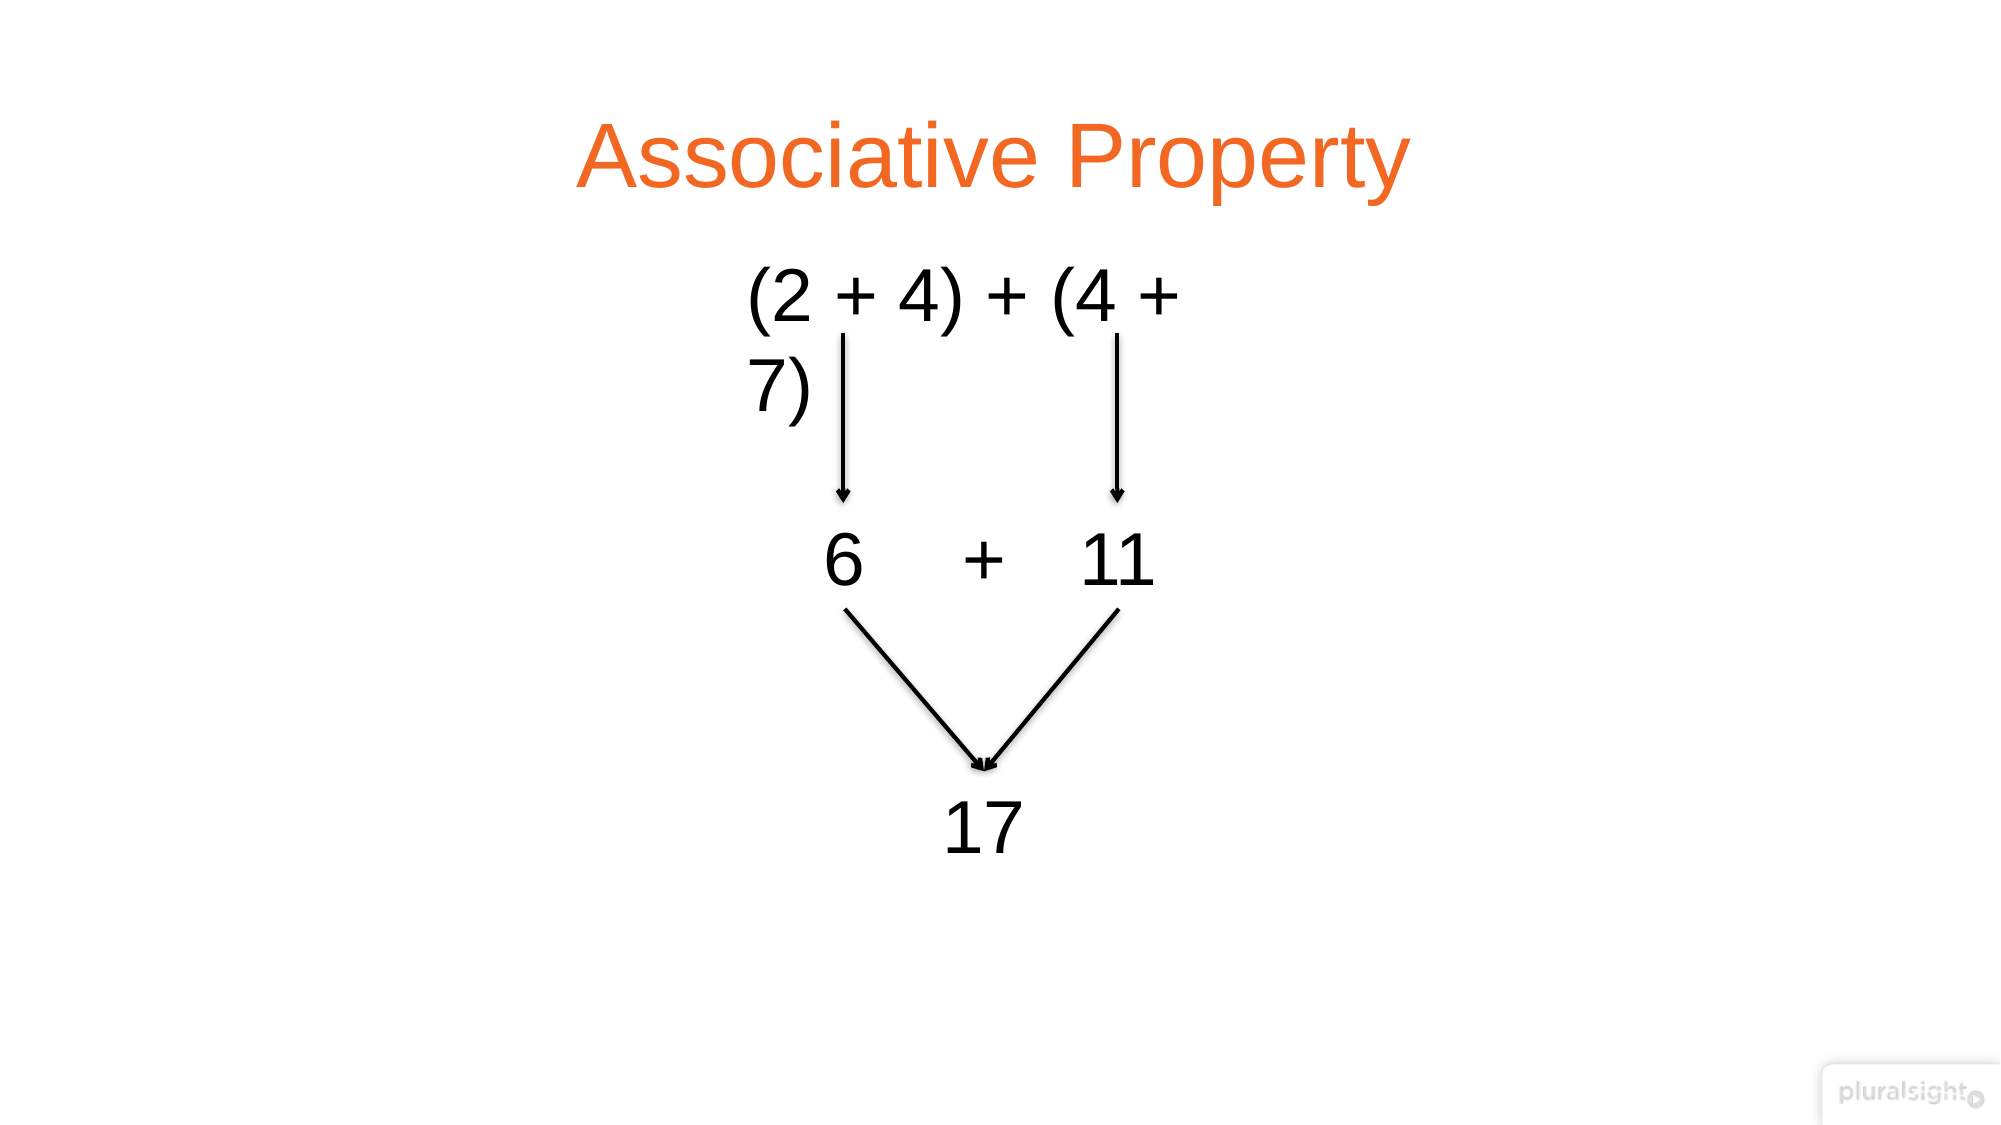

# Associative Property
(2 + 4) + (4 + 7)
6
11
17
+